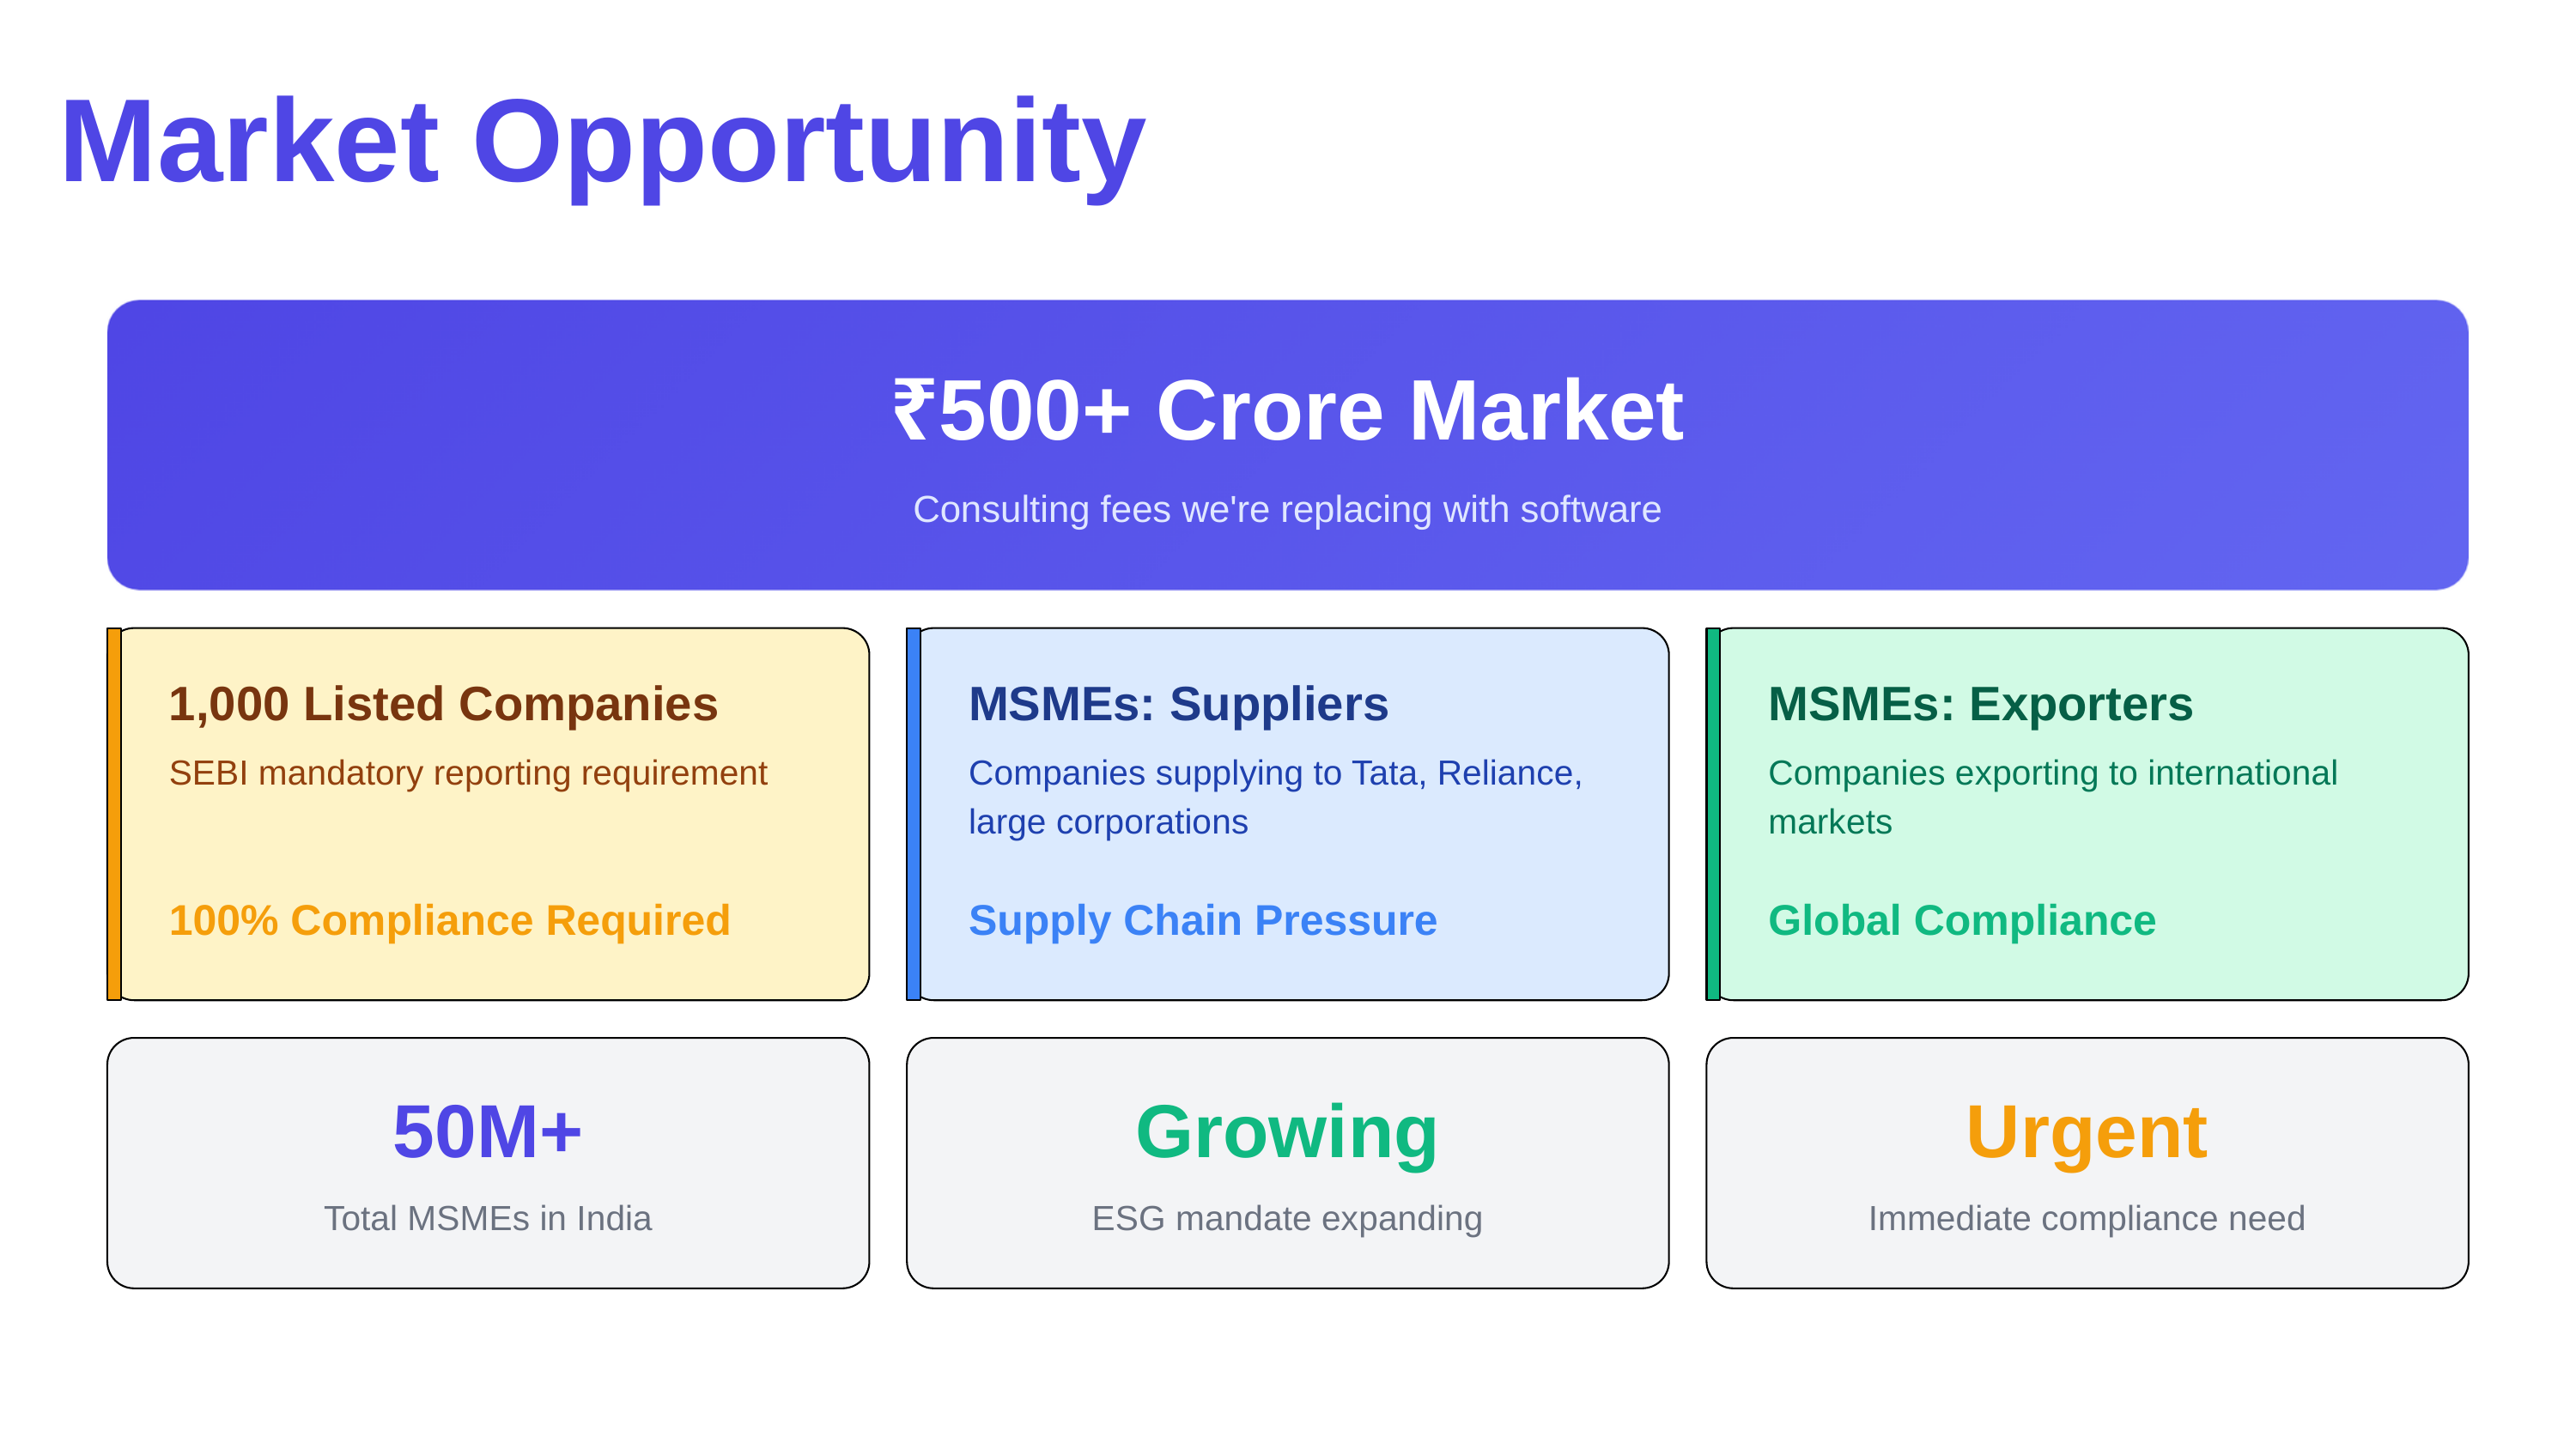

Market Opportunity

₹500+ Crore Market
Consulting fees we're replacing with software

1,000 Listed Companies
MSMEs: Suppliers
MSMEs: Exporters
SEBI mandatory reporting requirement
Companies supplying to Tata, Reliance, large corporations
Companies exporting to international markets
100% Compliance Required
Supply Chain Pressure
Global Compliance

50M+
Growing
Urgent
Total MSMEs in India
ESG mandate expanding
Immediate compliance need